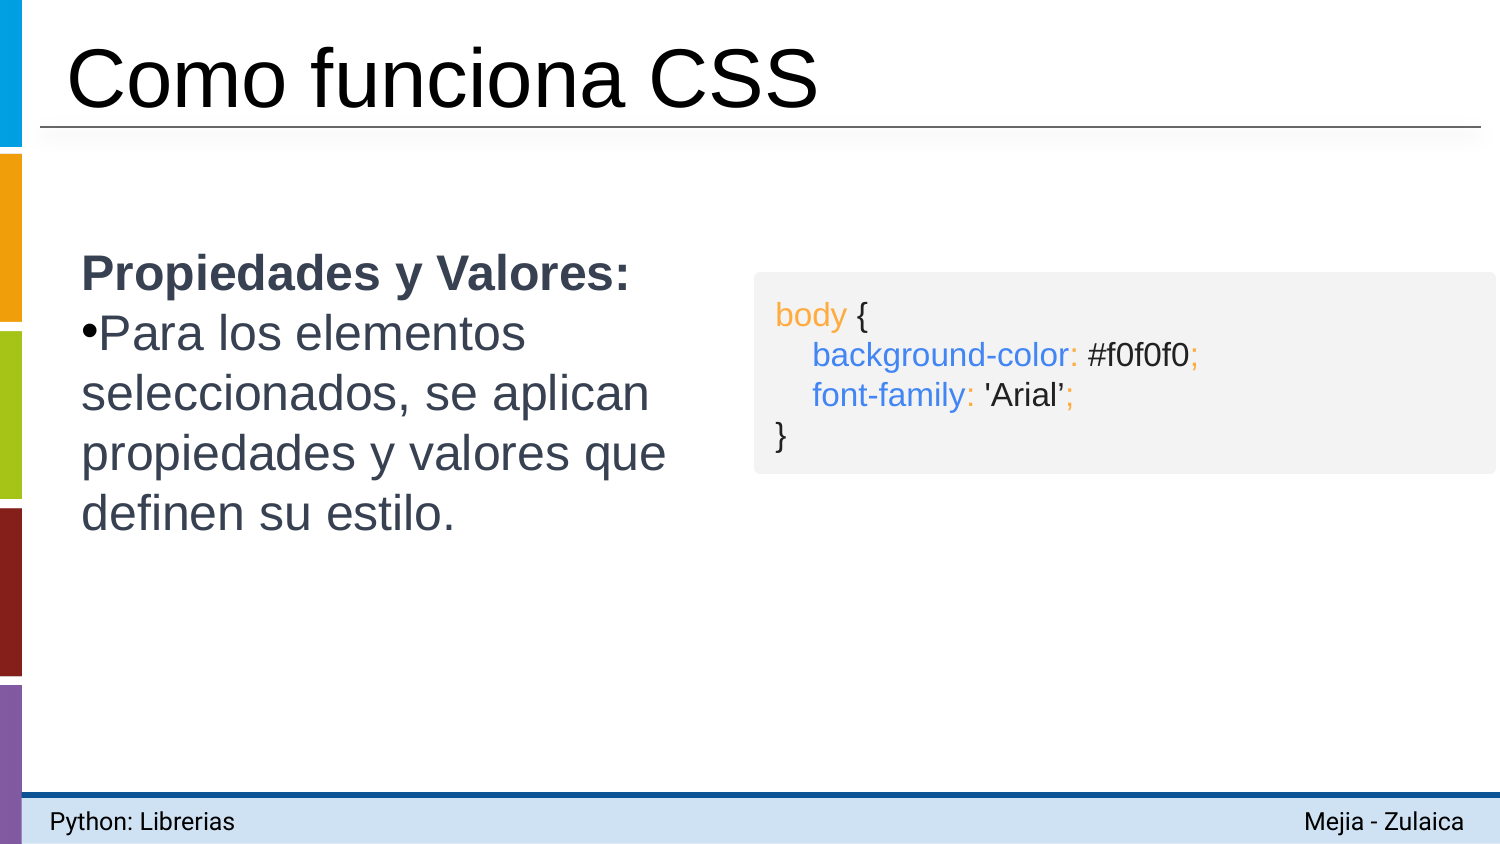

# Como funciona CSS

Propiedades y Valores:
Para los elementos seleccionados, se aplican propiedades y valores que definen su estilo.
body {
    background-color: #f0f0f0;
    font-family: 'Arial’;
}
Python: Librerias